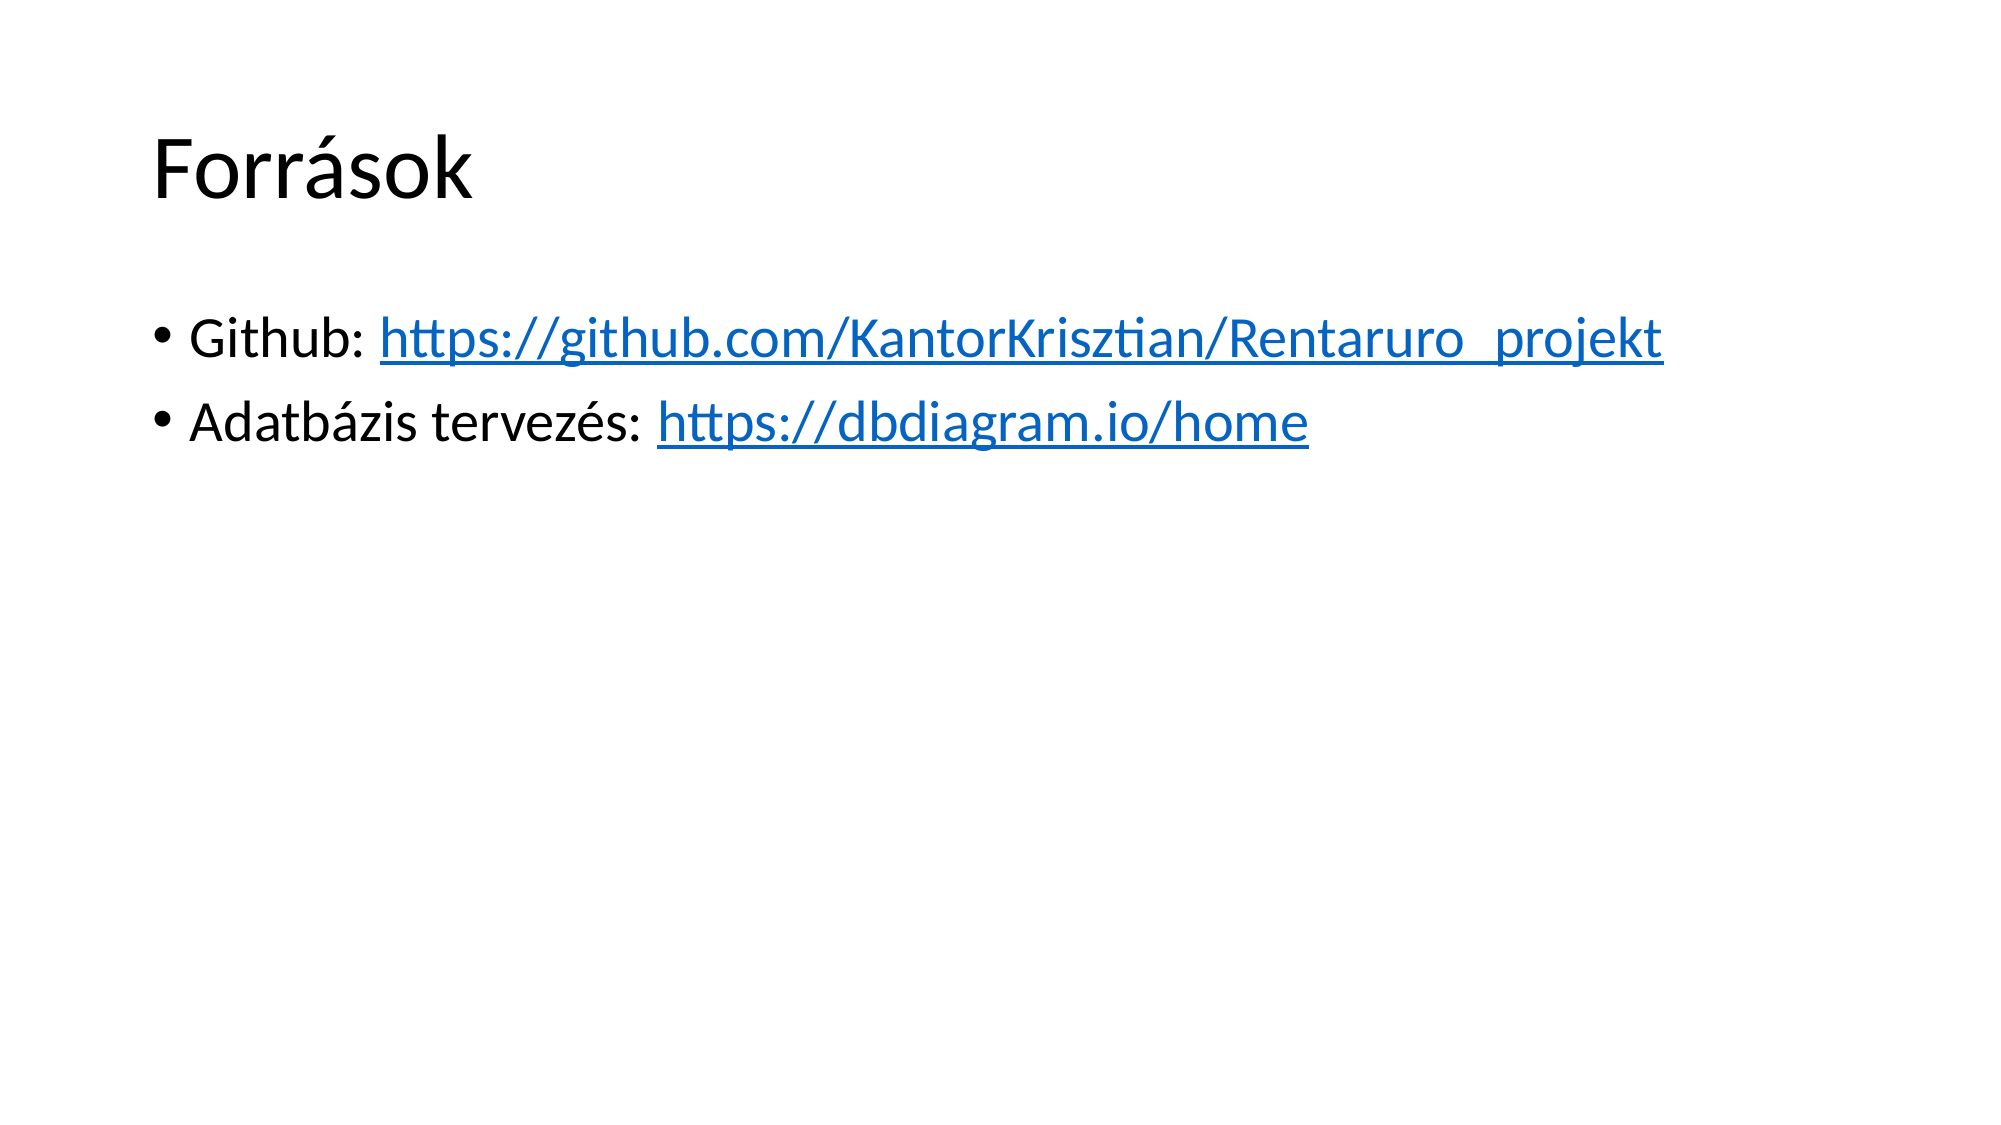

# Források
Github: https://github.com/KantorKrisztian/Rentaruro_projekt
Adatbázis tervezés: https://dbdiagram.io/home